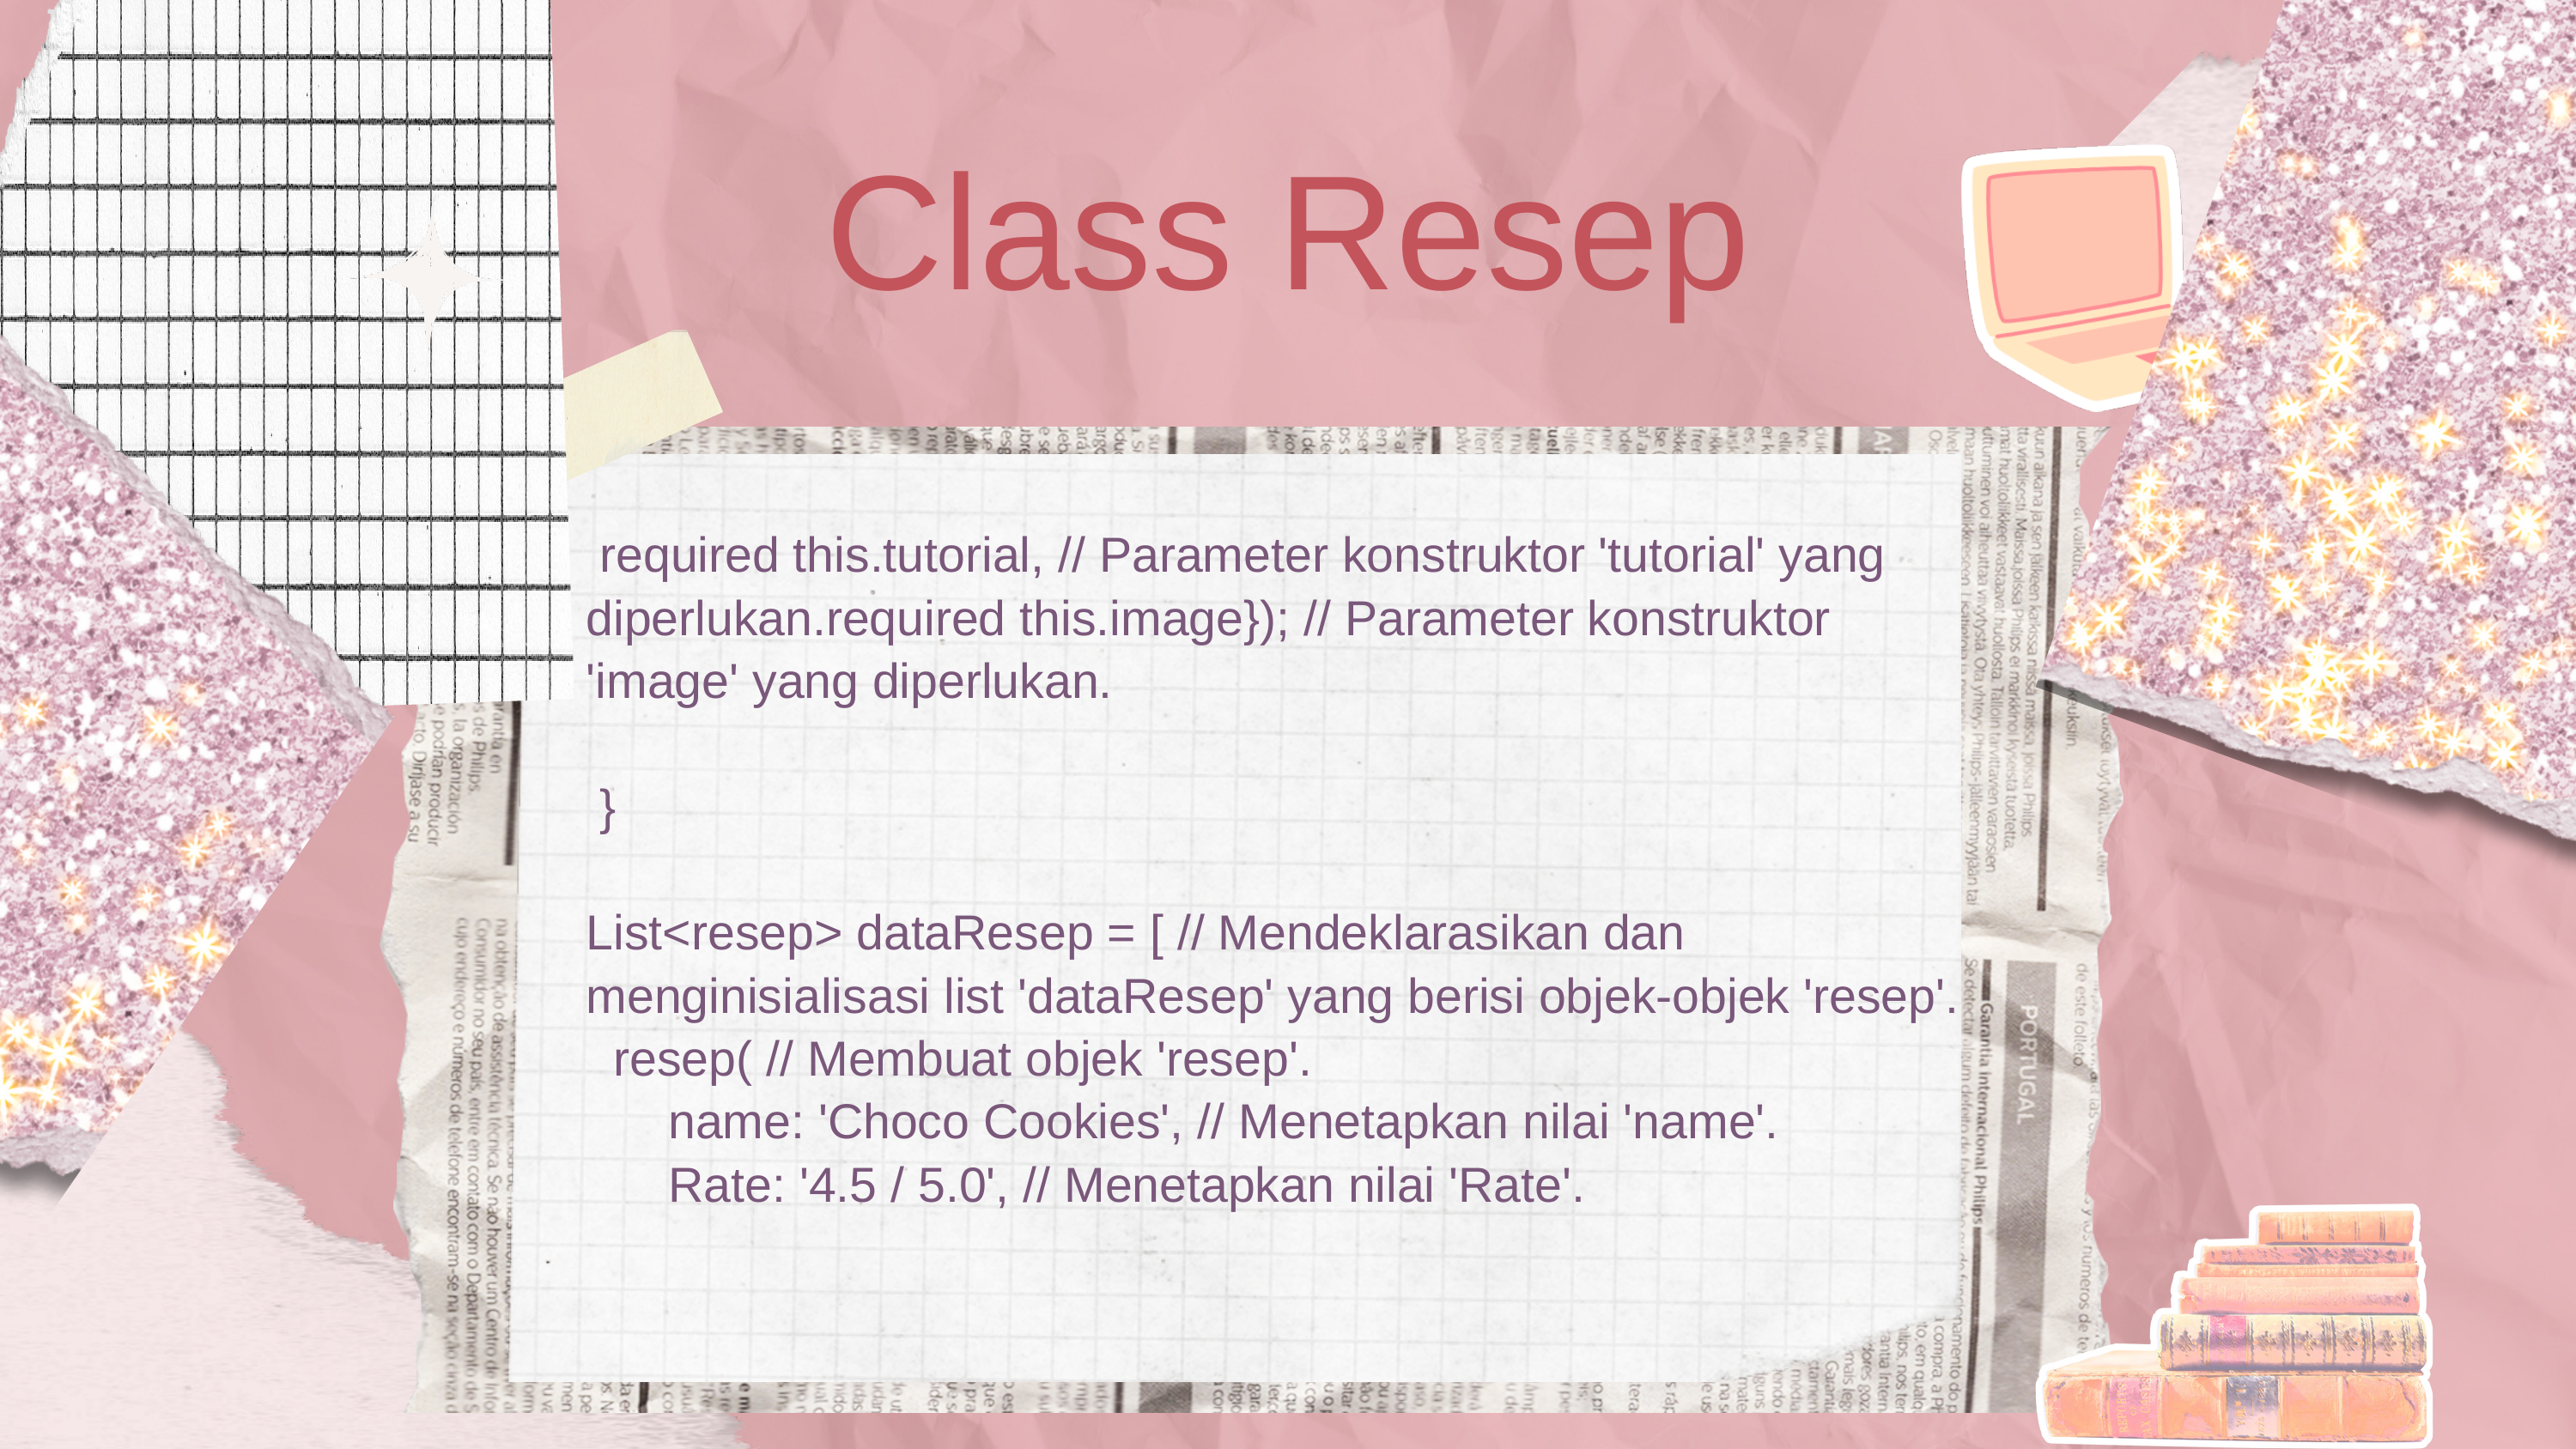

Class Resep

 required this.tutorial, // Parameter konstruktor 'tutorial' yang diperlukan.required this.image}); // Parameter konstruktor 'image' yang diperlukan.

 }

List<resep> dataResep = [ // Mendeklarasikan dan menginisialisasi list 'dataResep' yang berisi objek-objek 'resep'.
  resep( // Membuat objek 'resep'.
      name: 'Choco Cookies', // Menetapkan nilai 'name'.
      Rate: '4.5 / 5.0', // Menetapkan nilai 'Rate'.